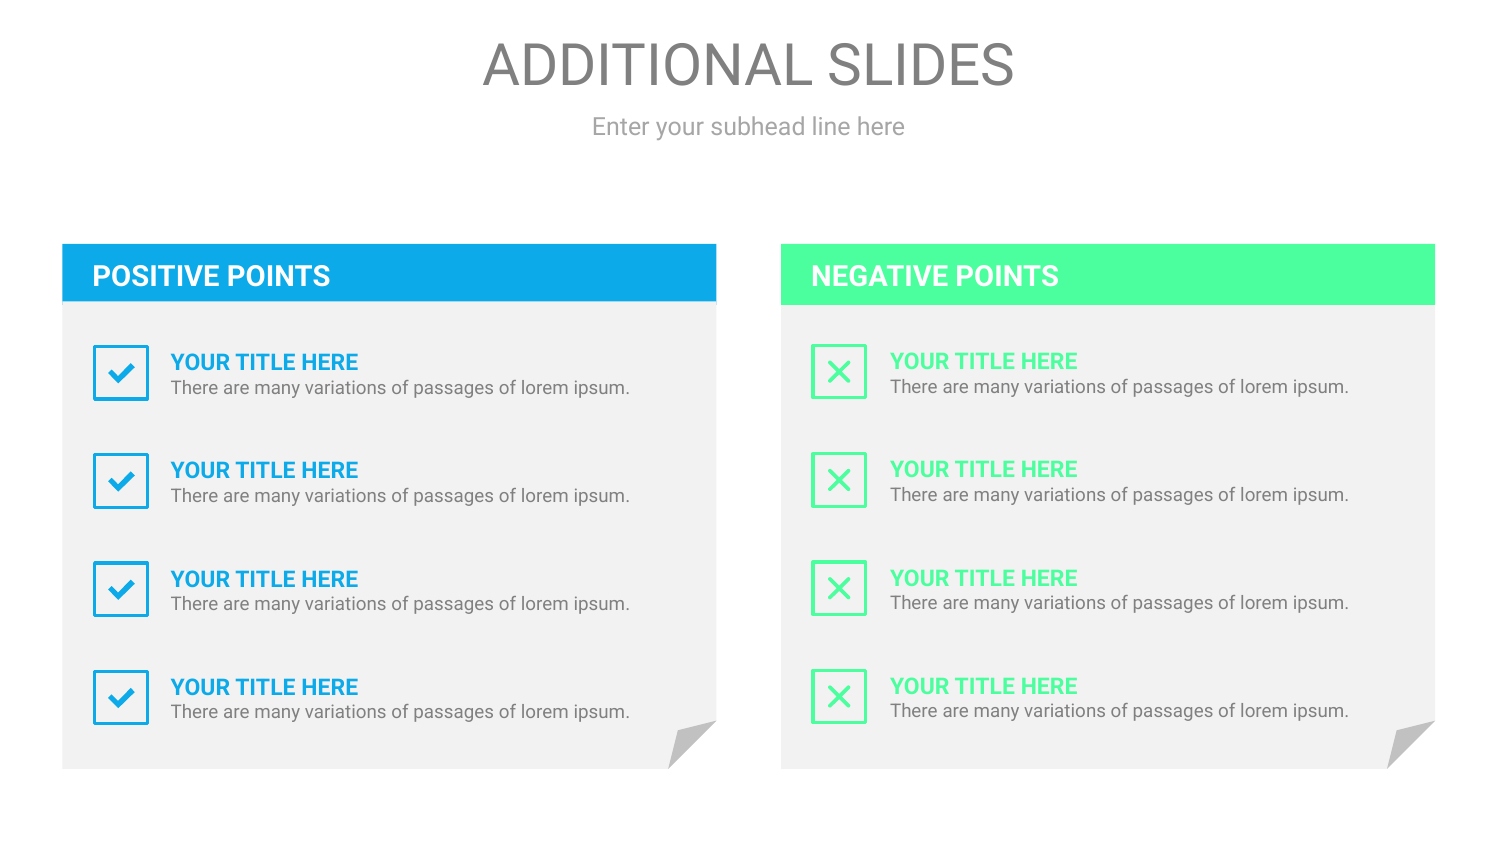

# ADDITIONAL SLIDES
Enter your subhead line here
POSITIVE POINTS
NEGATIVE POINTS

YOUR TITLE HERE
There are many variations of passages of lorem ipsum.

YOUR TITLE HERE
There are many variations of passages of lorem ipsum.

YOUR TITLE HERE
There are many variations of passages of lorem ipsum.

YOUR TITLE HERE
There are many variations of passages of lorem ipsum.

YOUR TITLE HERE
There are many variations of passages of lorem ipsum.

YOUR TITLE HERE
There are many variations of passages of lorem ipsum.

YOUR TITLE HERE
There are many variations of passages of lorem ipsum.

YOUR TITLE HERE
There are many variations of passages of lorem ipsum.